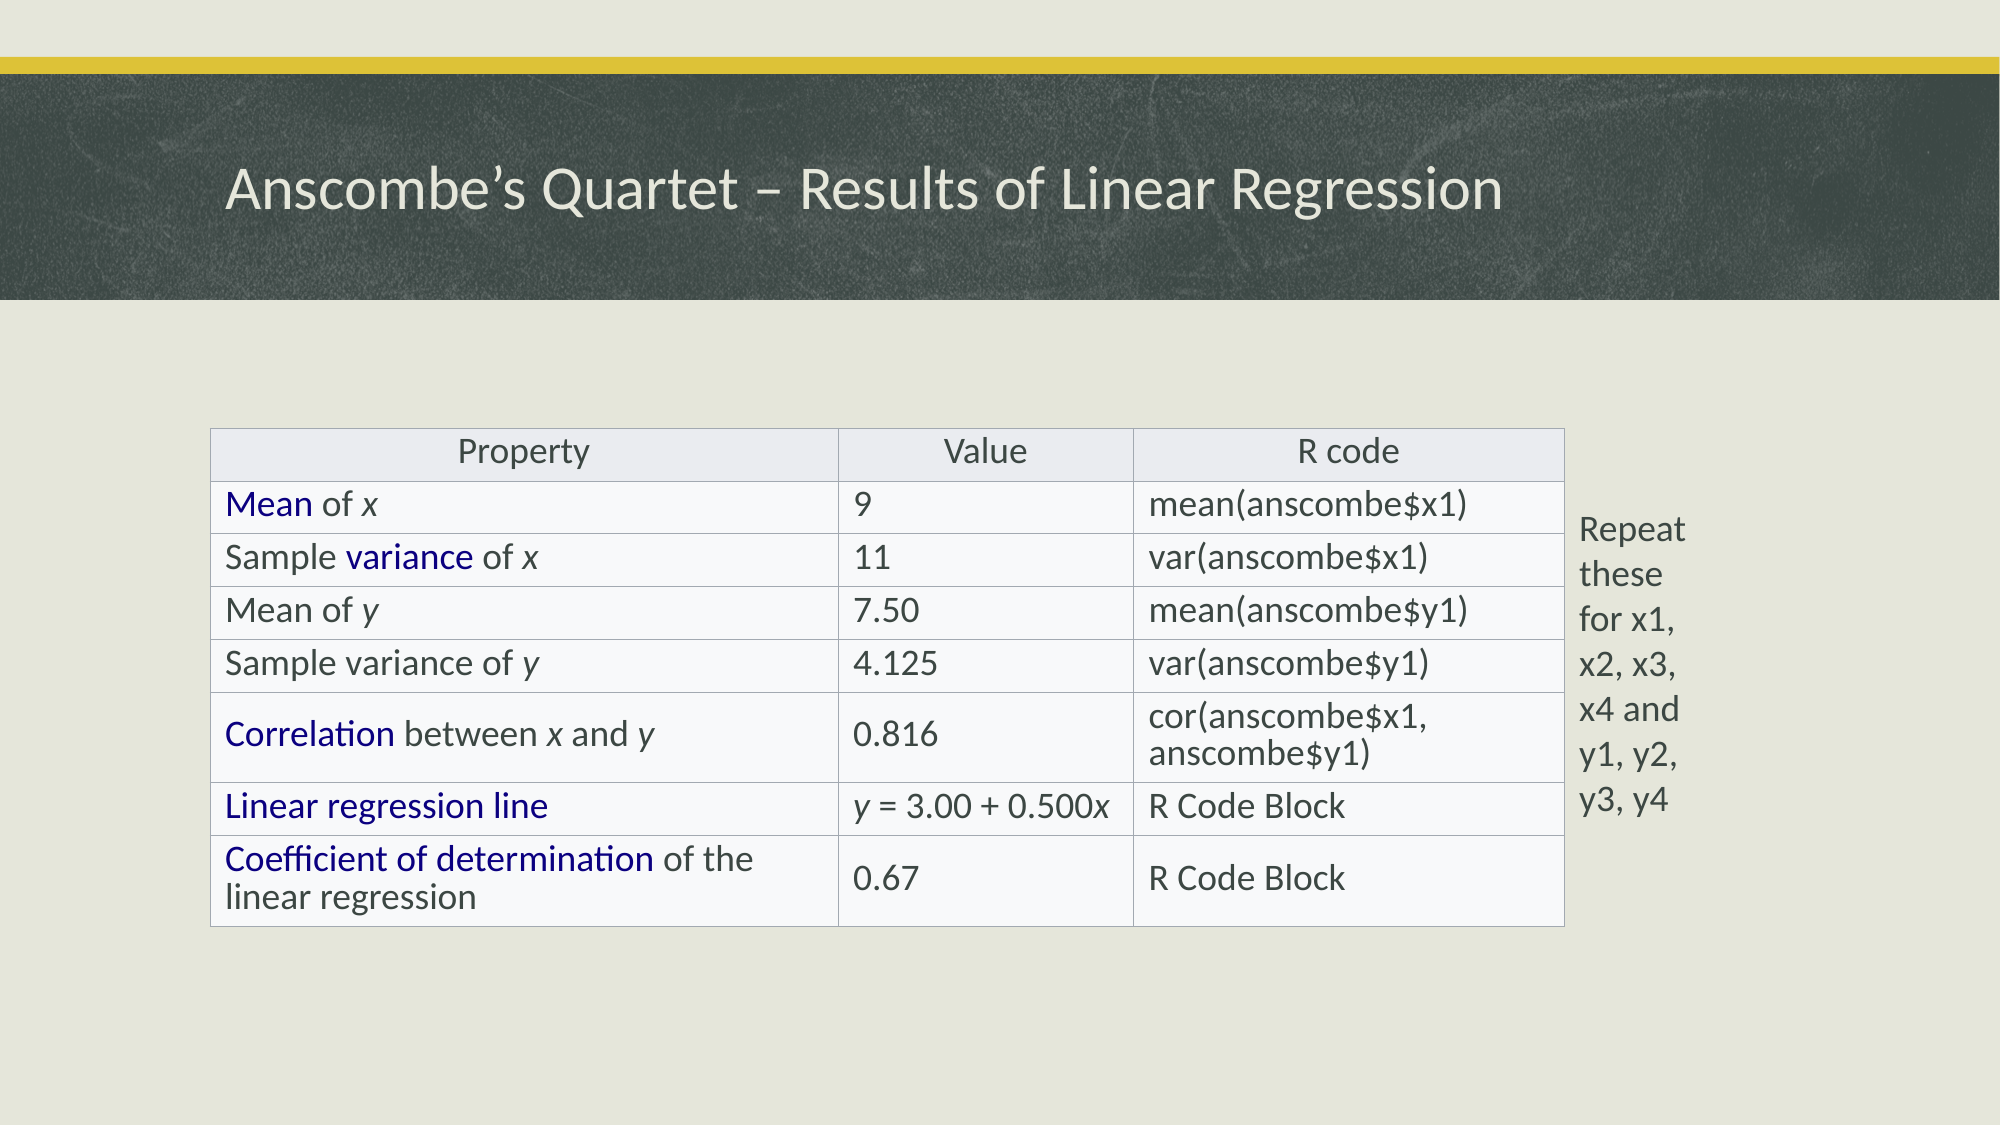

# Anscombe’s Quartet – Results of Linear Regression
| Property | Value | R code |
| --- | --- | --- |
| Mean of x | 9 | mean(anscombe$x1) |
| Sample variance of x | 11 | var(anscombe$x1) |
| Mean of y | 7.50 | mean(anscombe$y1) |
| Sample variance of y | 4.125 | var(anscombe$y1) |
| Correlation between x and y | 0.816 | cor(anscombe$x1, anscombe$y1) |
| Linear regression line | y = 3.00 + 0.500x | R Code Block |
| Coefficient of determination of the linear regression | 0.67 | R Code Block |
Repeat these for x1, x2, x3, x4 and y1, y2, y3, y4